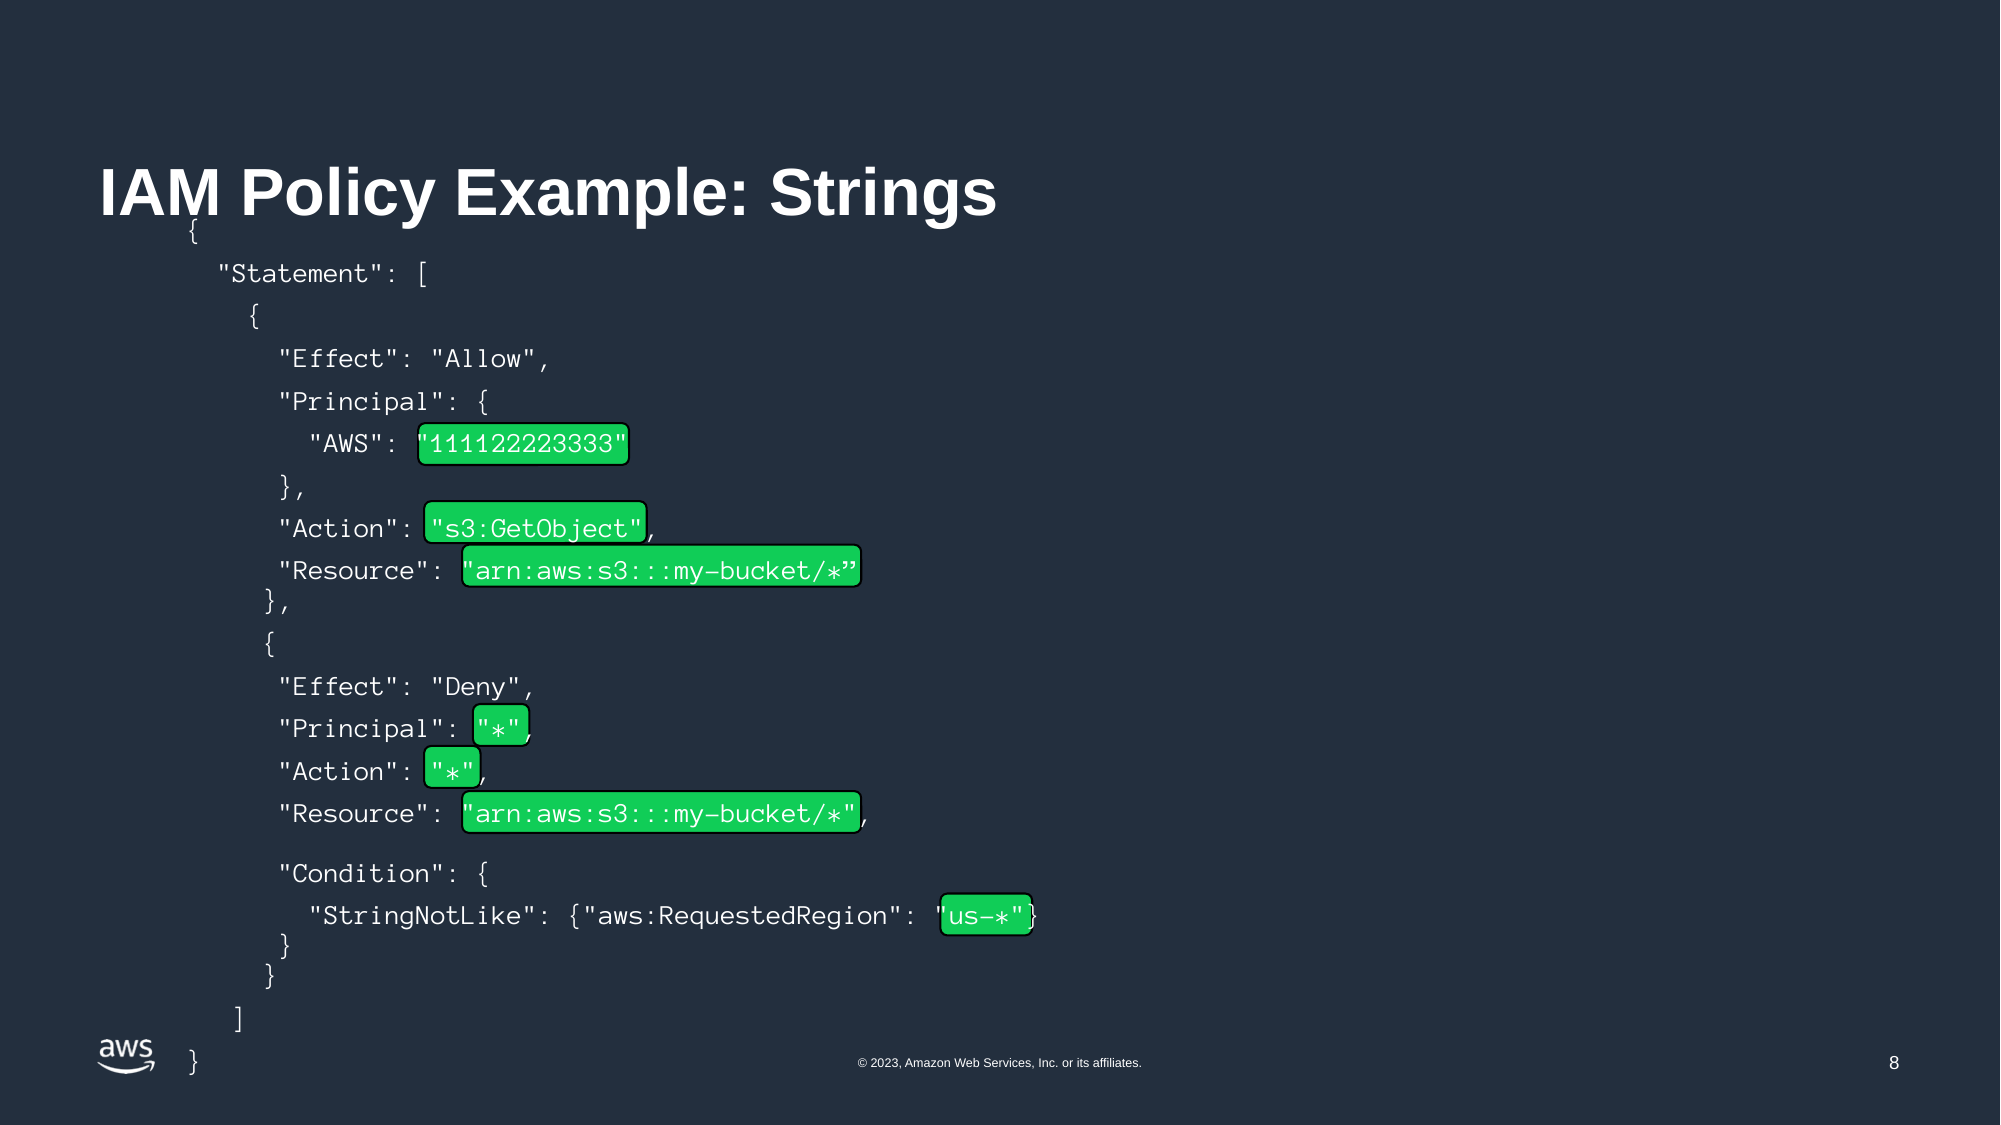

# IAM Policy Example: Strings
{
  "Statement": [
    {
      "Effect": "Allow",
      "Principal": {
        "AWS": "111122223333"
      },
      "Action": "s3:GetObject",
      "Resource": "arn:aws:s3:::my-bucket/*”
     },
     {
      "Effect": "Deny",
      "Principal": "*",
      "Action": "*",
      "Resource": "arn:aws:s3:::my-bucket/*",
      "Condition": {
        "StringNotLike": {"aws:RequestedRegion": "us-*"}
      }
     }
   ]
}

8